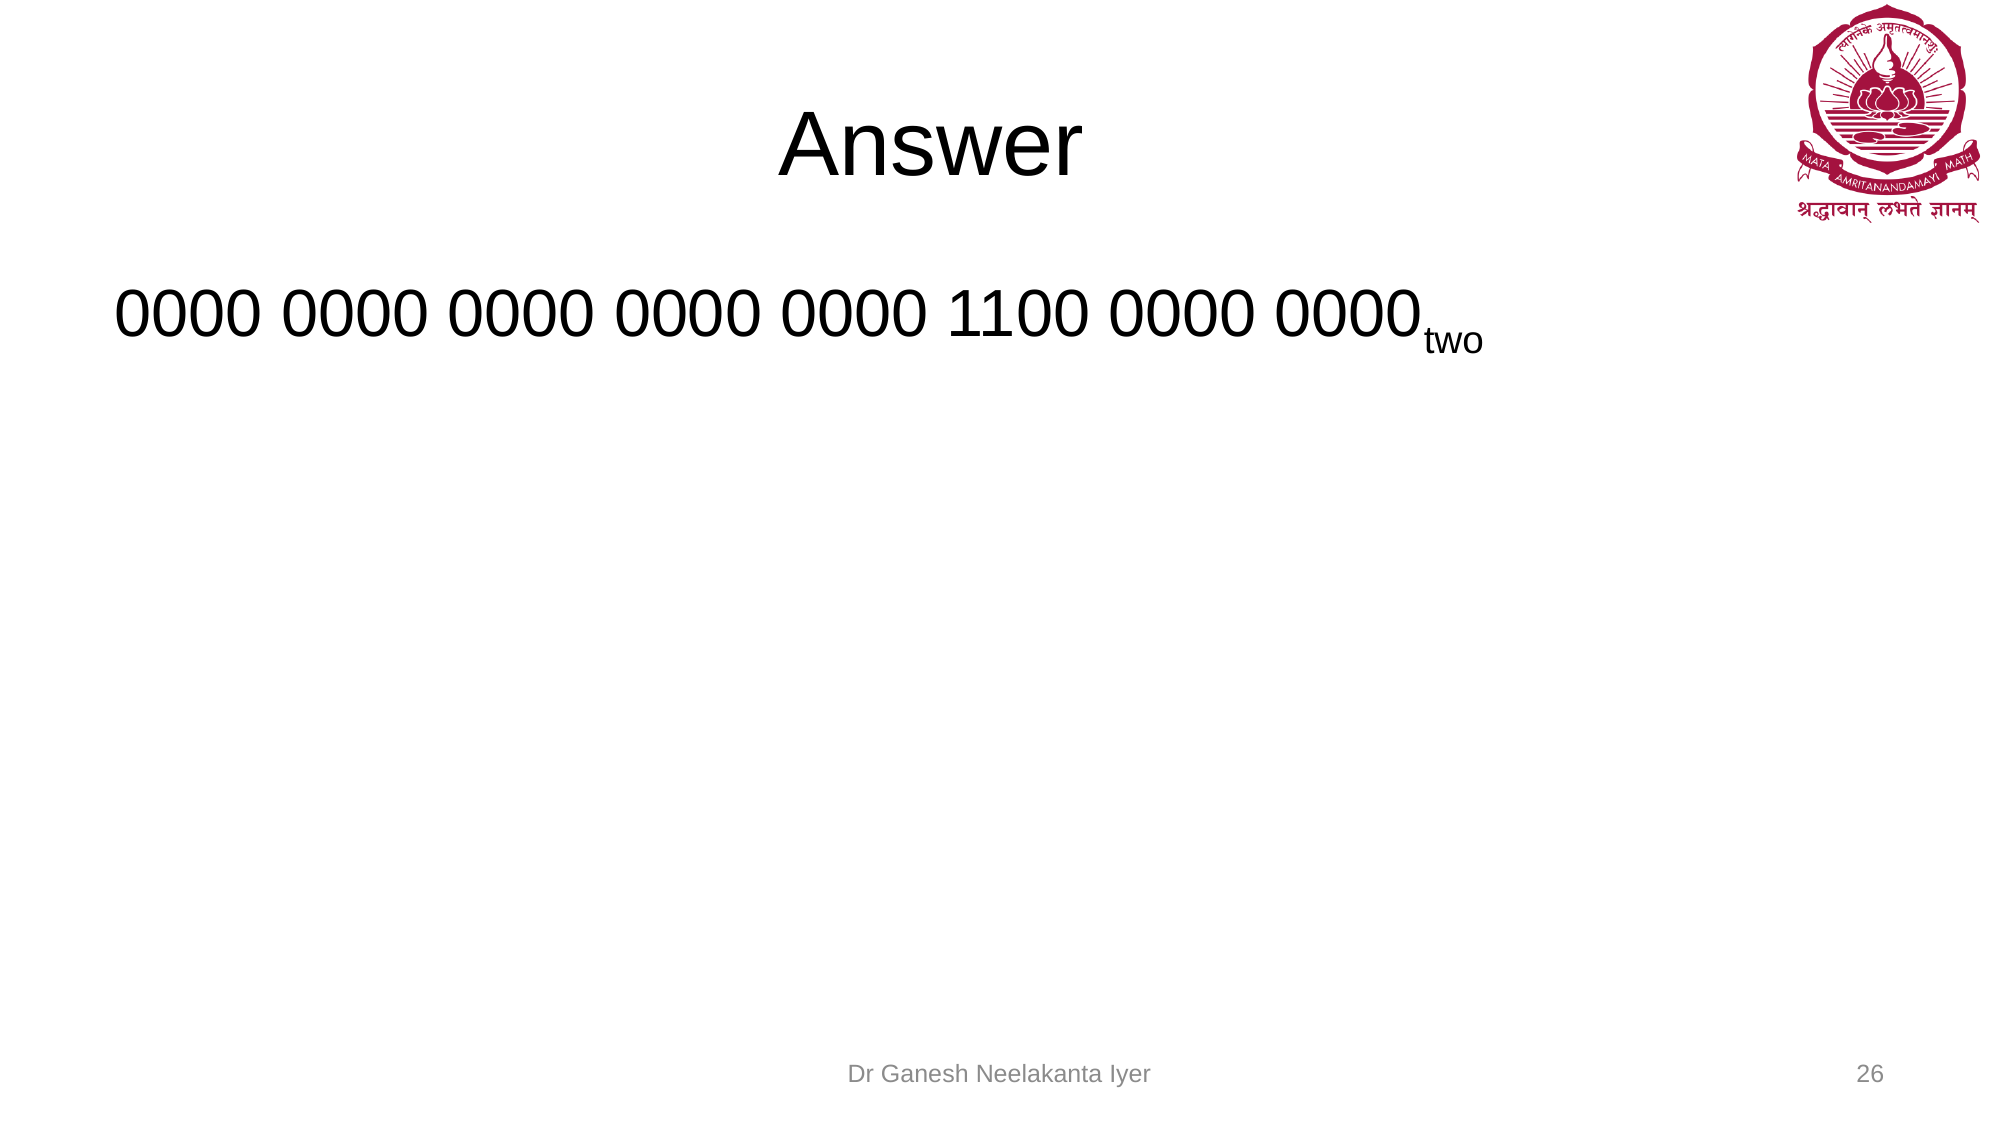

# Answer
0000 0000 0000 0000 0000 1100 0000 0000two
Dr Ganesh Neelakanta Iyer
26